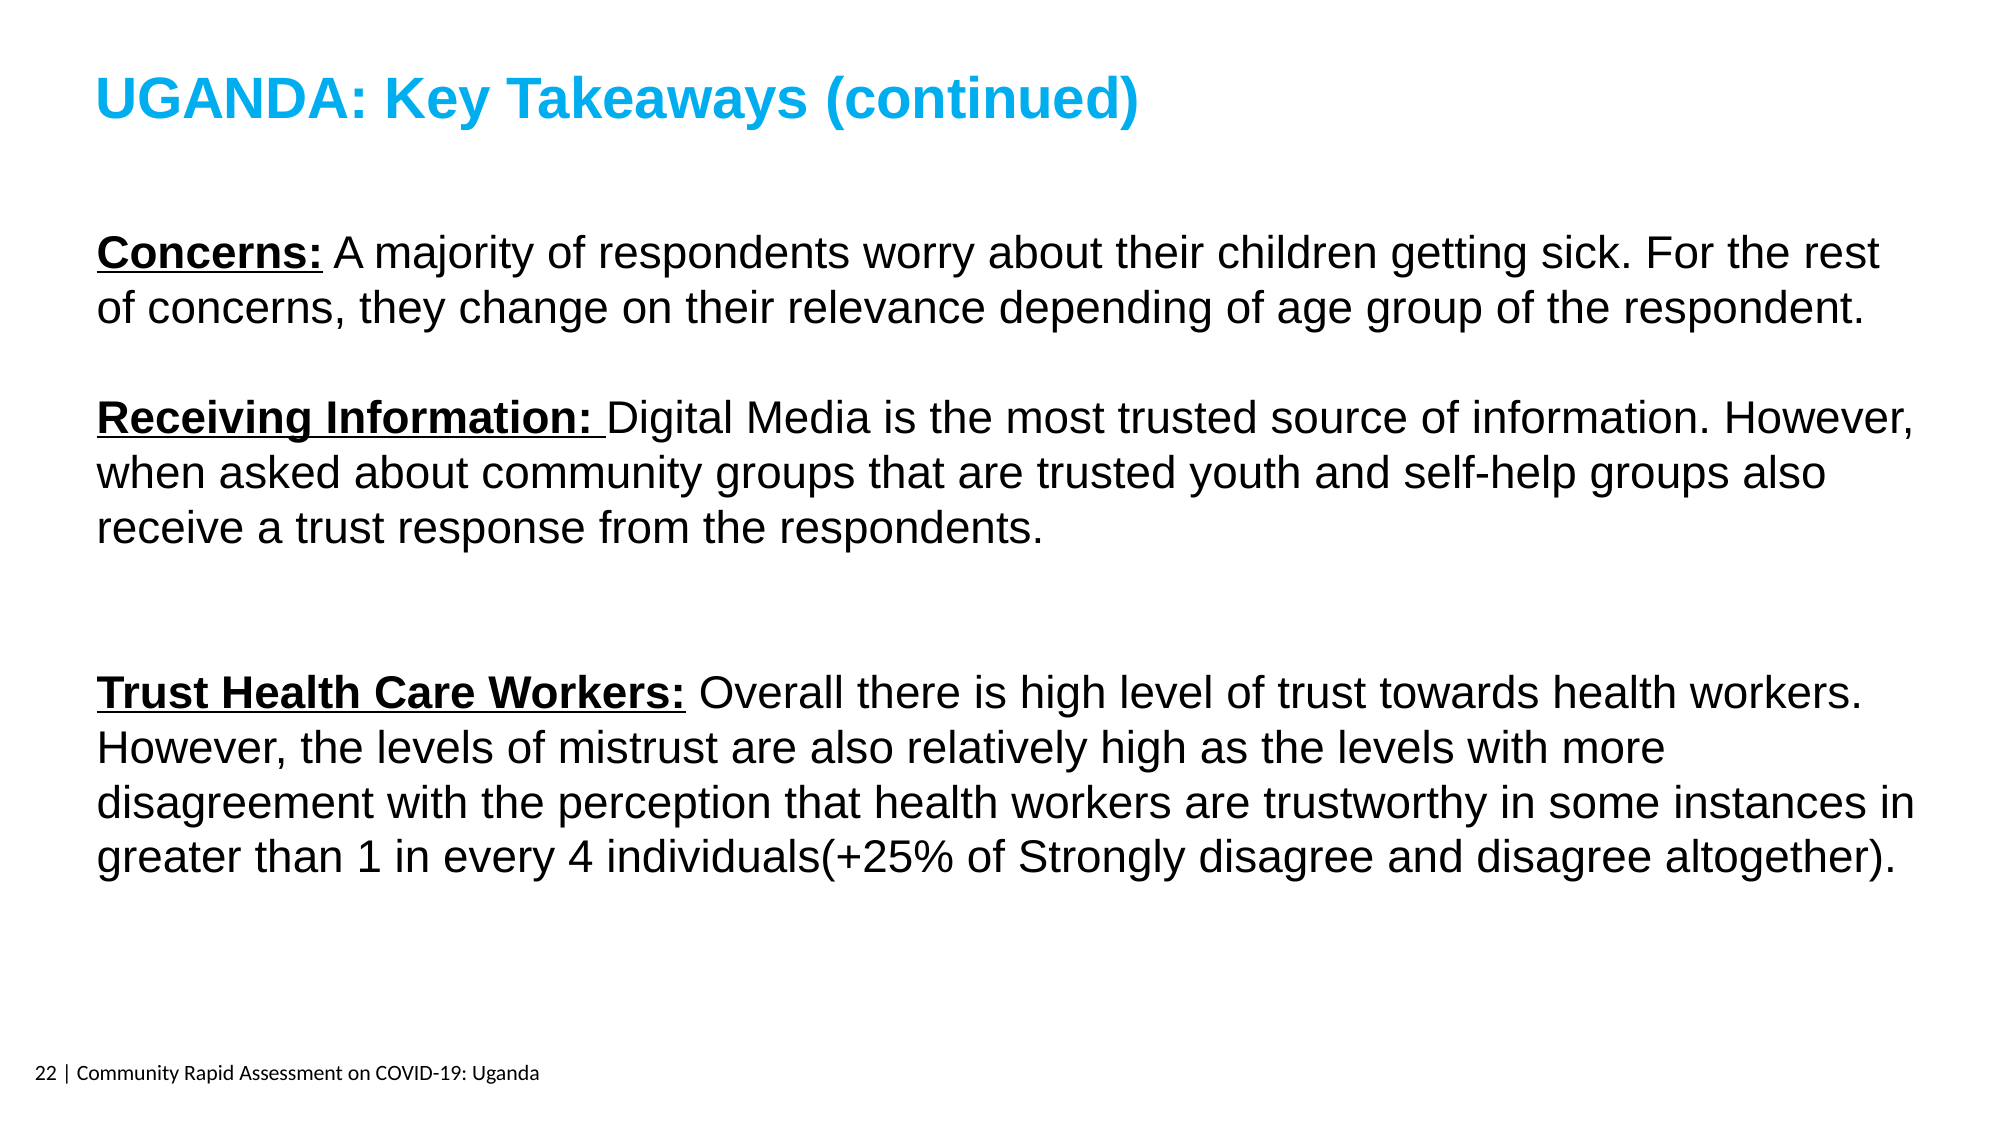

UGANDA: Key Takeaways (continued)
Concerns: A majority of respondents worry about their children getting sick. For the rest of concerns, they change on their relevance depending of age group of the respondent.

Receiving Information: Digital Media is the most trusted source of information. However, when asked about community groups that are trusted youth and self-help groups also receive a trust response from the respondents.

Trust Health Care Workers: Overall there is high level of trust towards health workers. However, the levels of mistrust are also relatively high as the levels with more disagreement with the perception that health workers are trustworthy in some instances in greater than 1 in every 4 individuals(+25% of Strongly disagree and disagree altogether).

22 | Community Rapid Assessment on COVID-19: Uganda